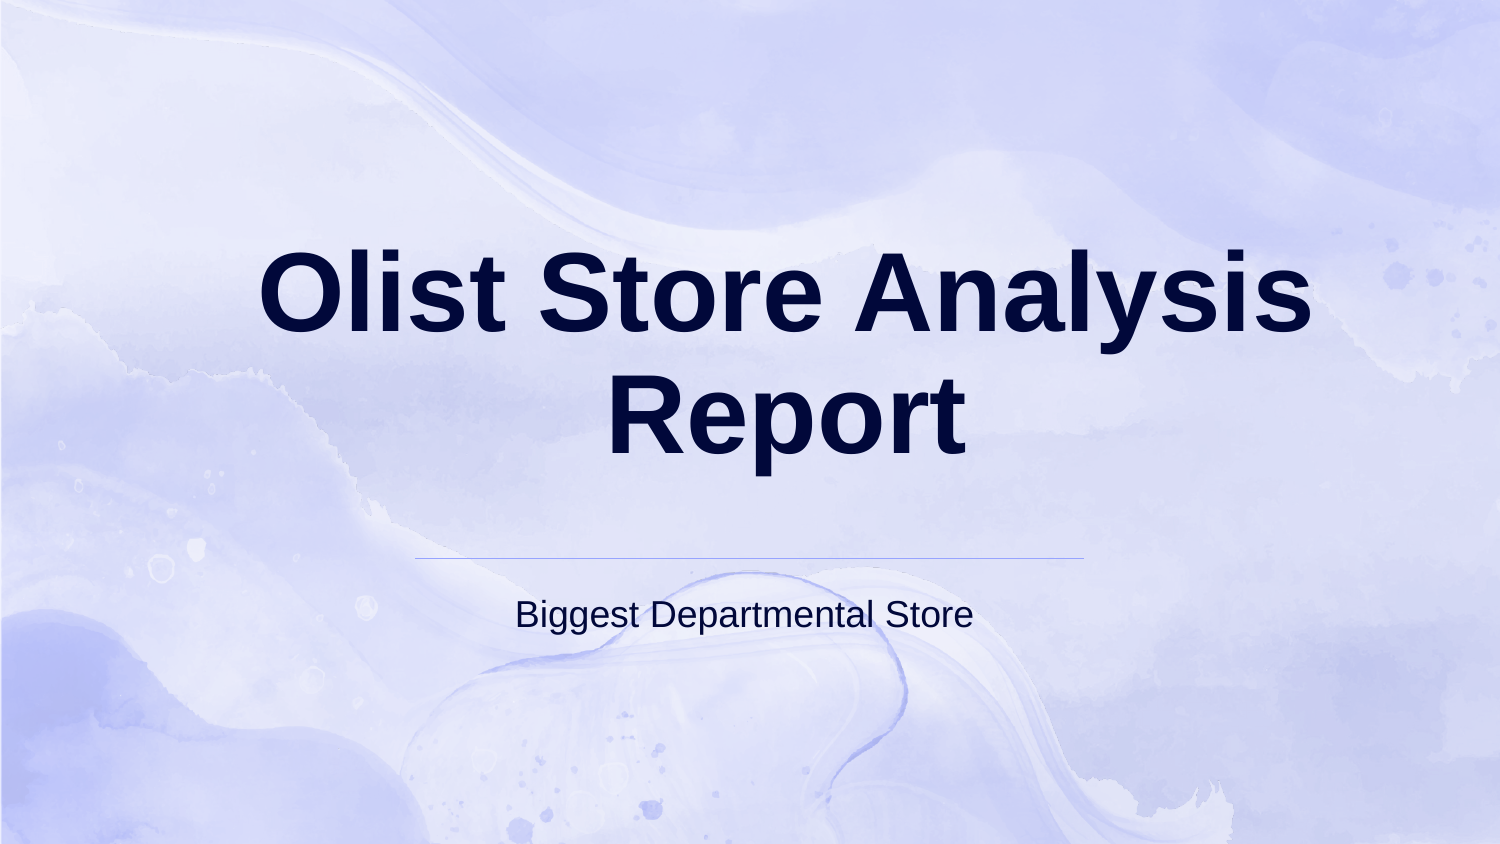

# Olist Store Analysis Report
Biggest Departmental Store